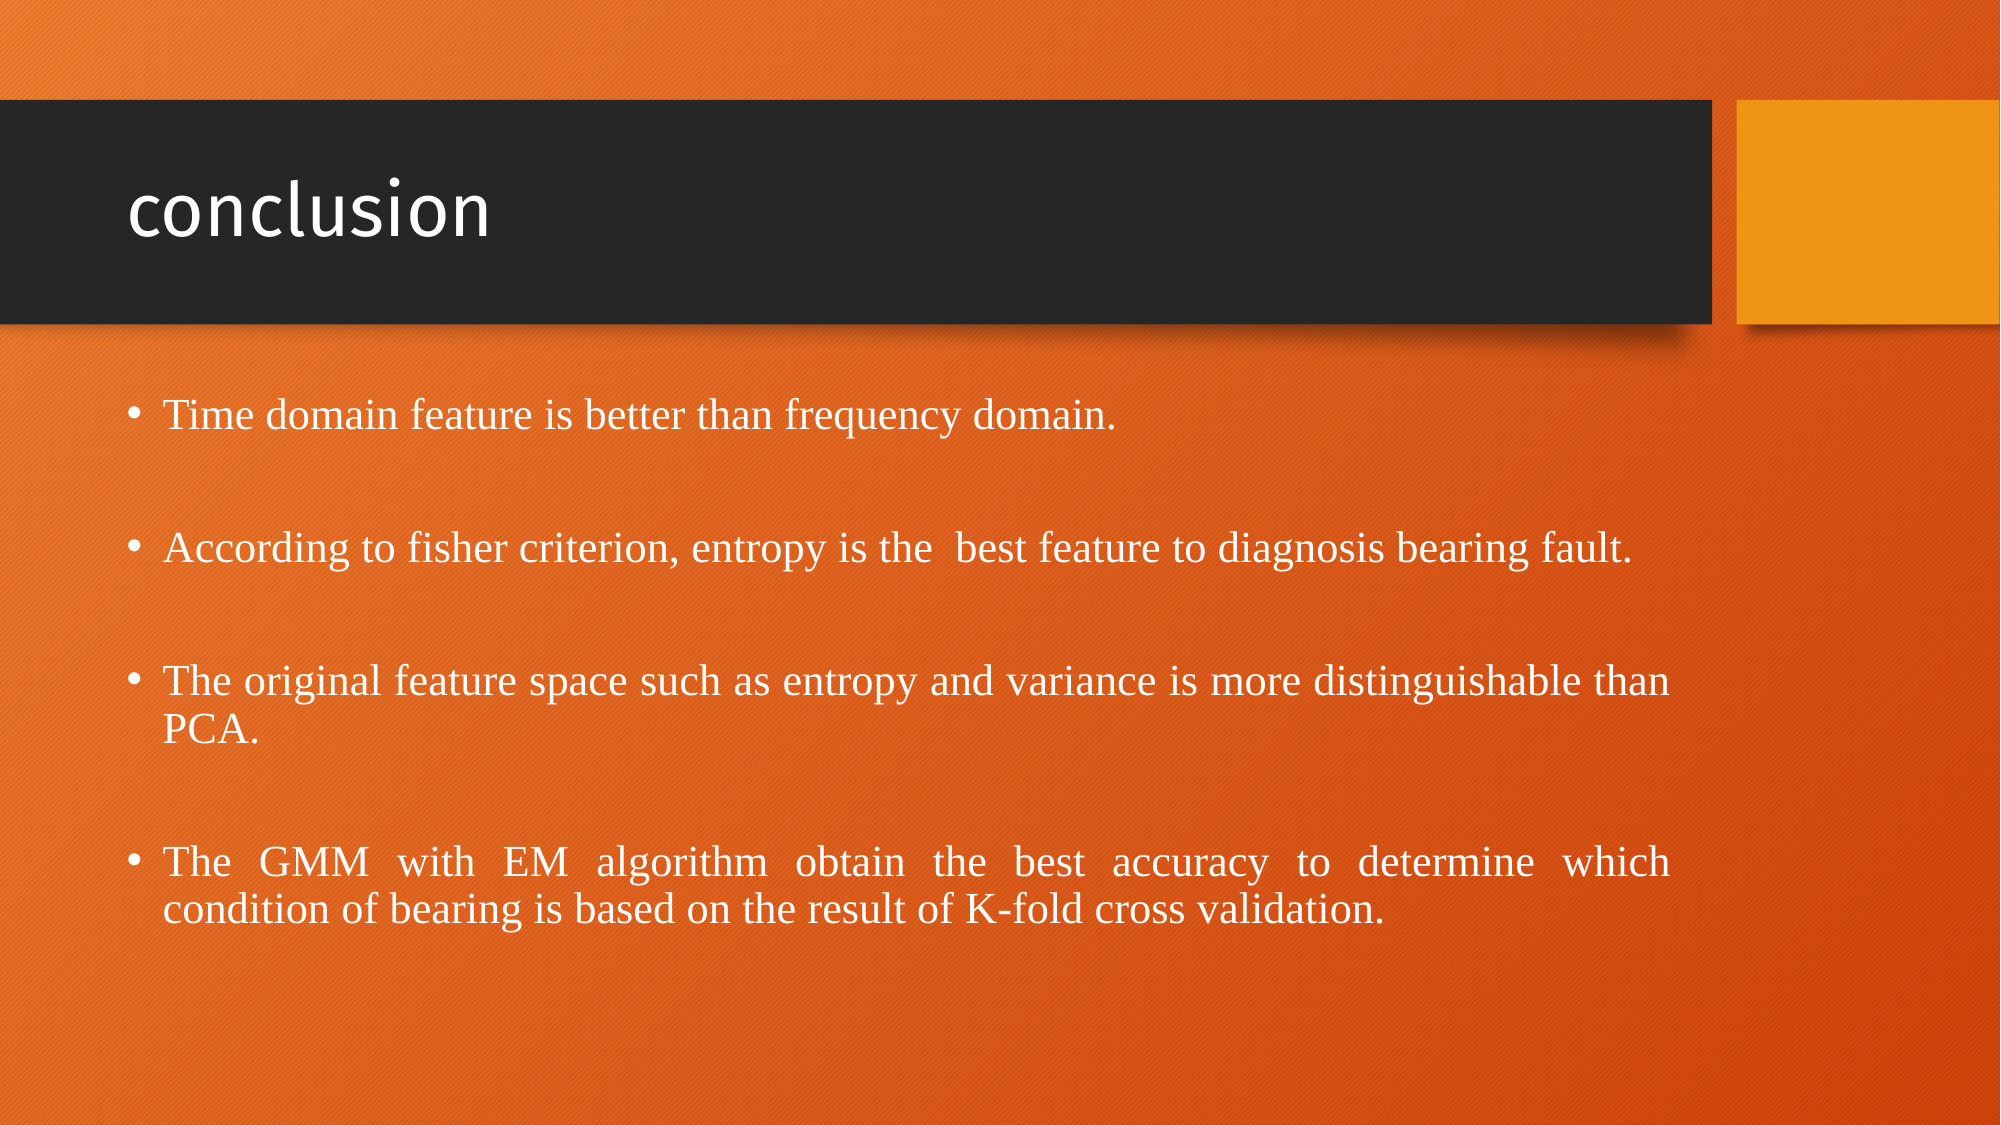

# conclusion
Time domain feature is better than frequency domain.

According to fisher criterion, entropy is the  best feature to diagnosis bearing fault.

The original feature space such as entropy and variance is more distinguishable than PCA.

The GMM with EM algorithm obtain the best accuracy to determine which condition of bearing is based on the result of K-fold cross validation.